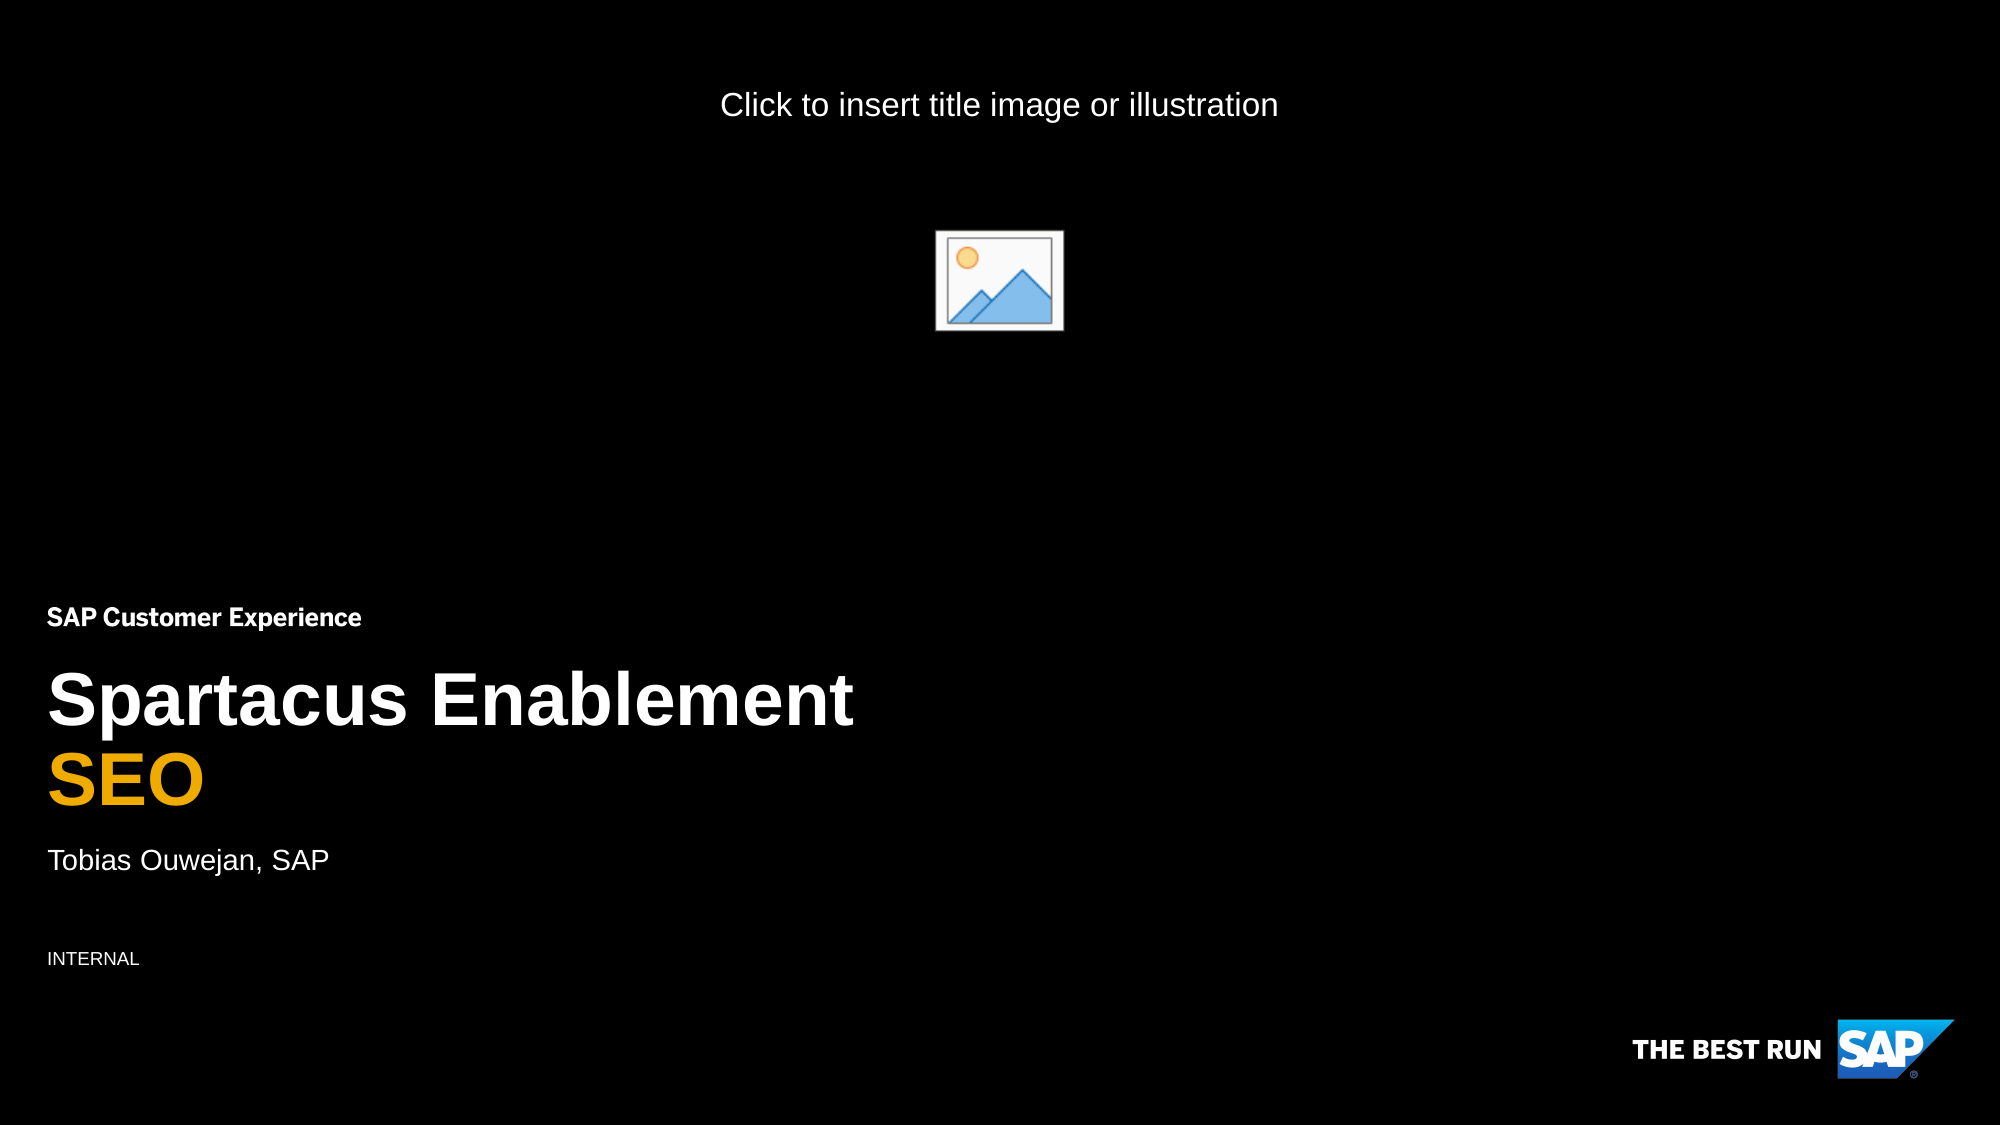

# Spartacus Enablement SEO
Tobias Ouwejan, SAP